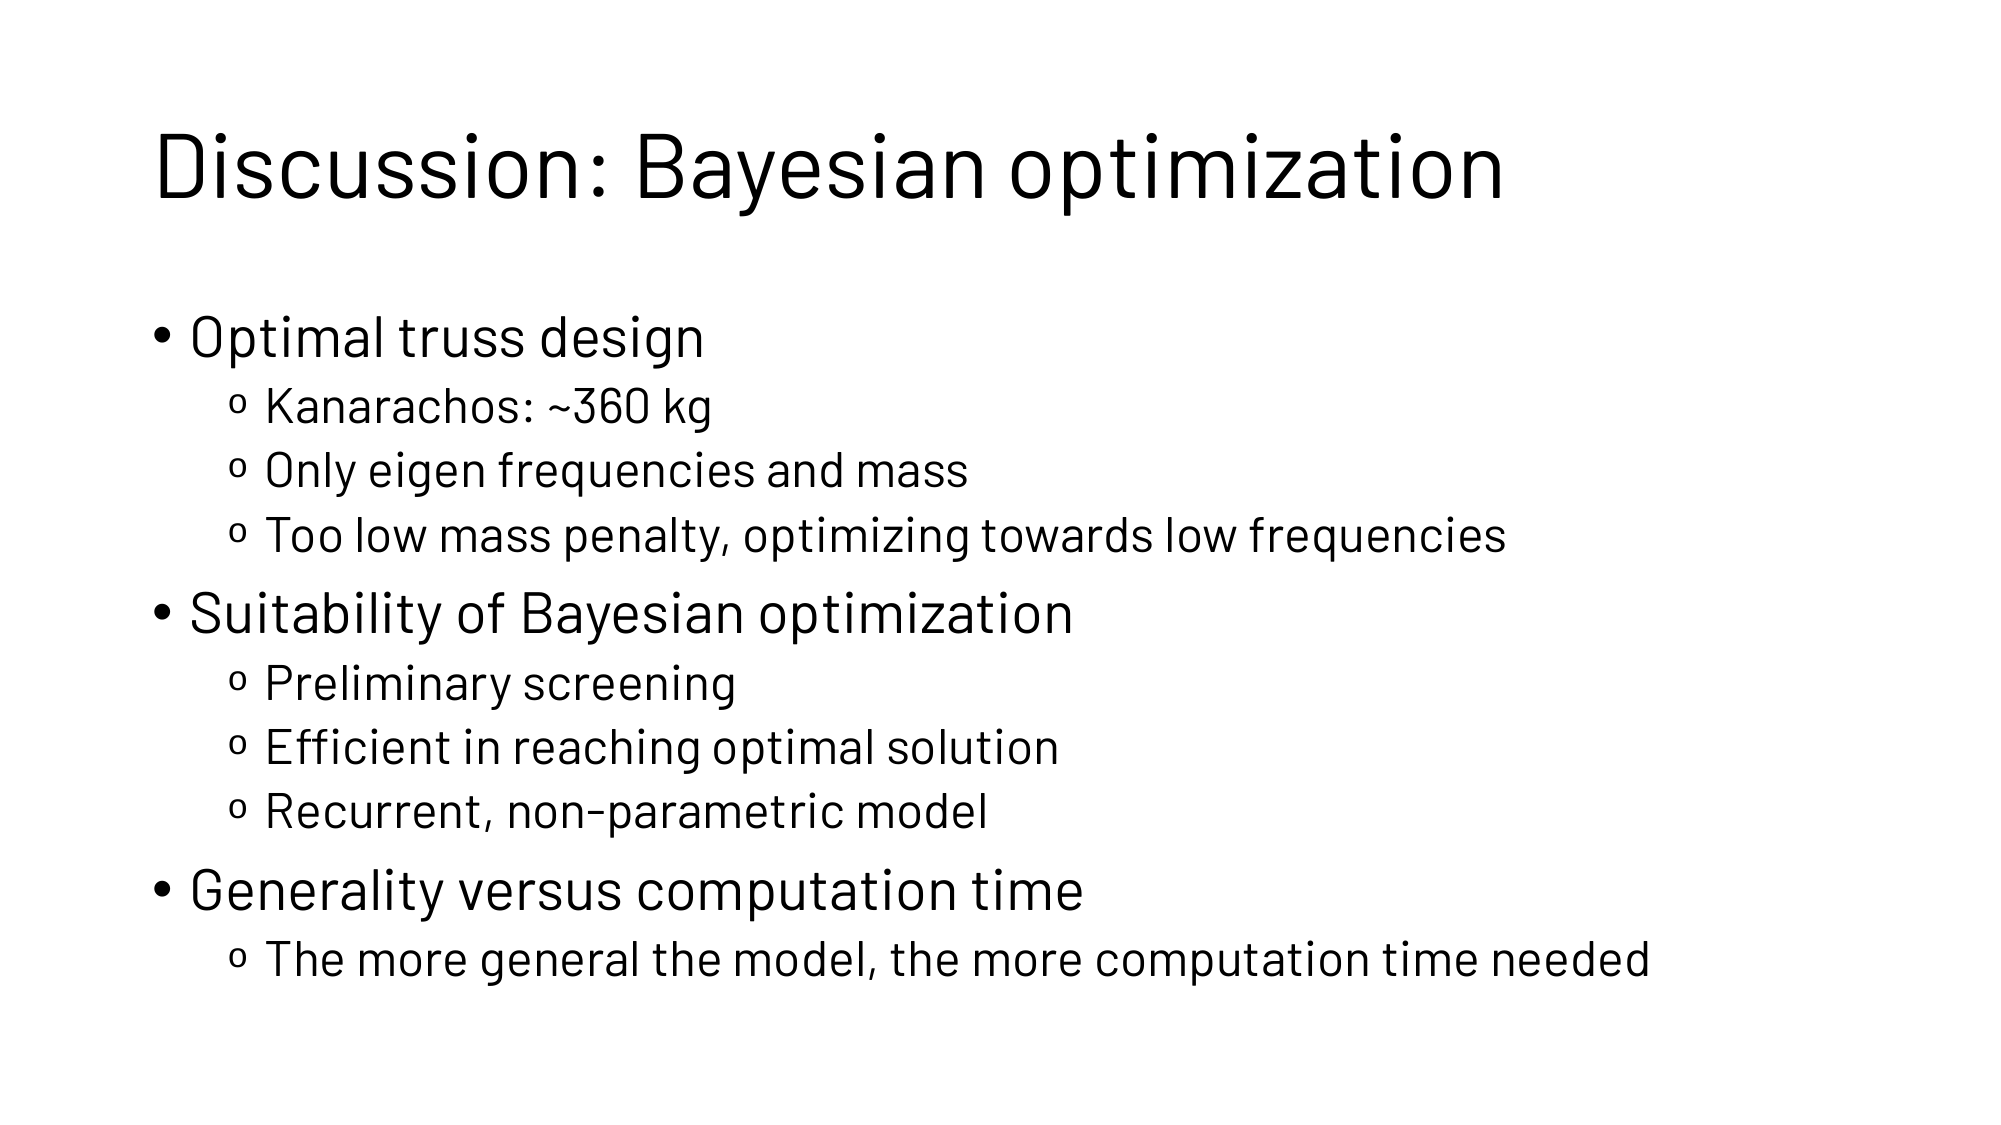

# Discussion: Bayesian optimization
Optimal truss design
Kanarachos: ~360 kg
Only eigen frequencies and mass
Too low mass penalty, optimizing towards low frequencies
Suitability of Bayesian optimization
Preliminary screening
Efficient in reaching optimal solution
Recurrent, non-parametric model
Generality versus computation time
The more general the model, the more computation time needed